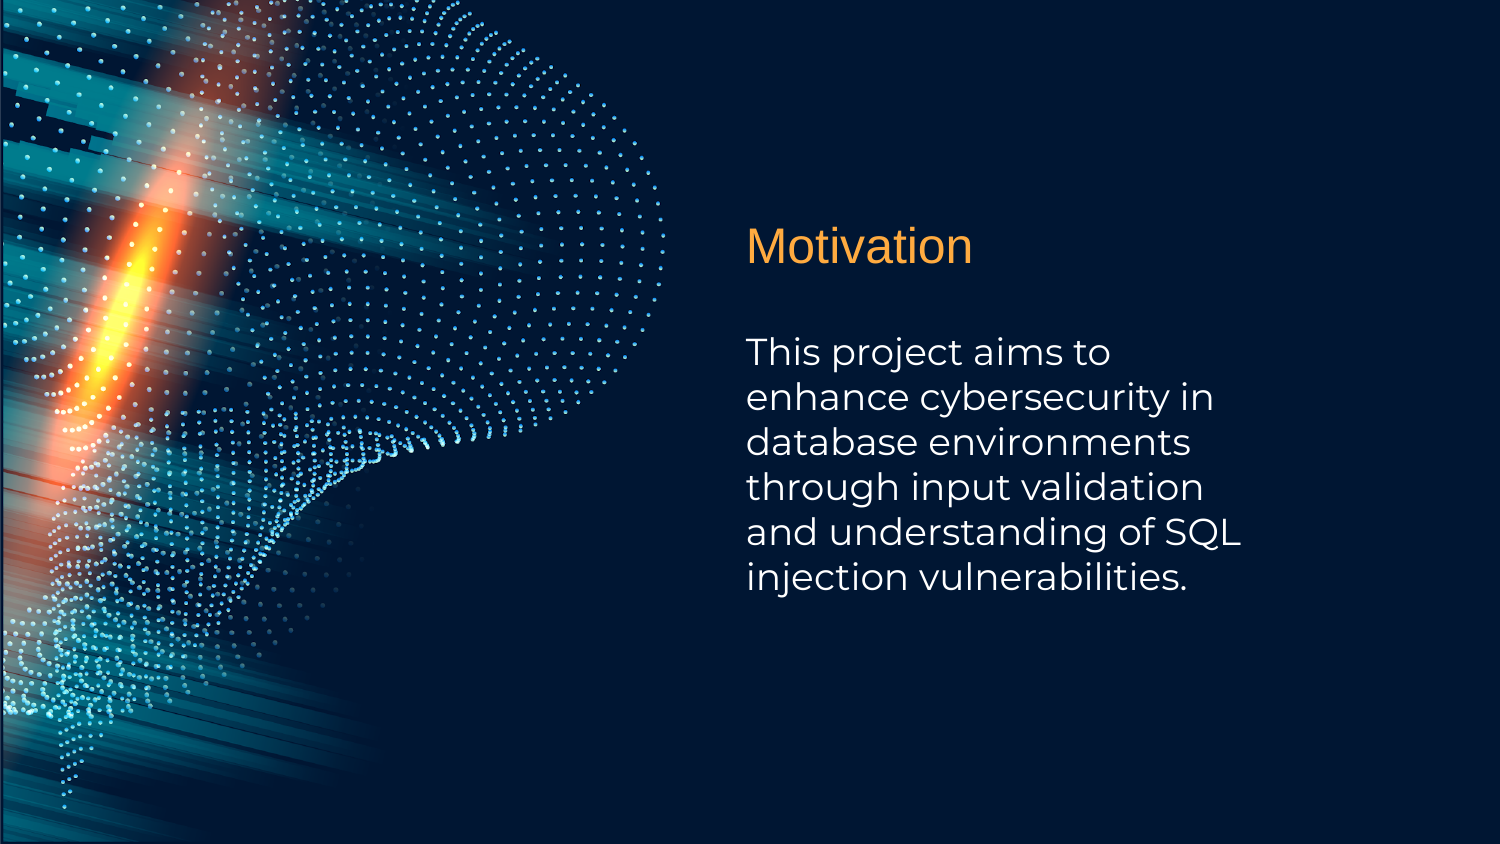

Motivation
This project aims to enhance cybersecurity in database environments through input validation and understanding of SQL injection vulnerabilities.